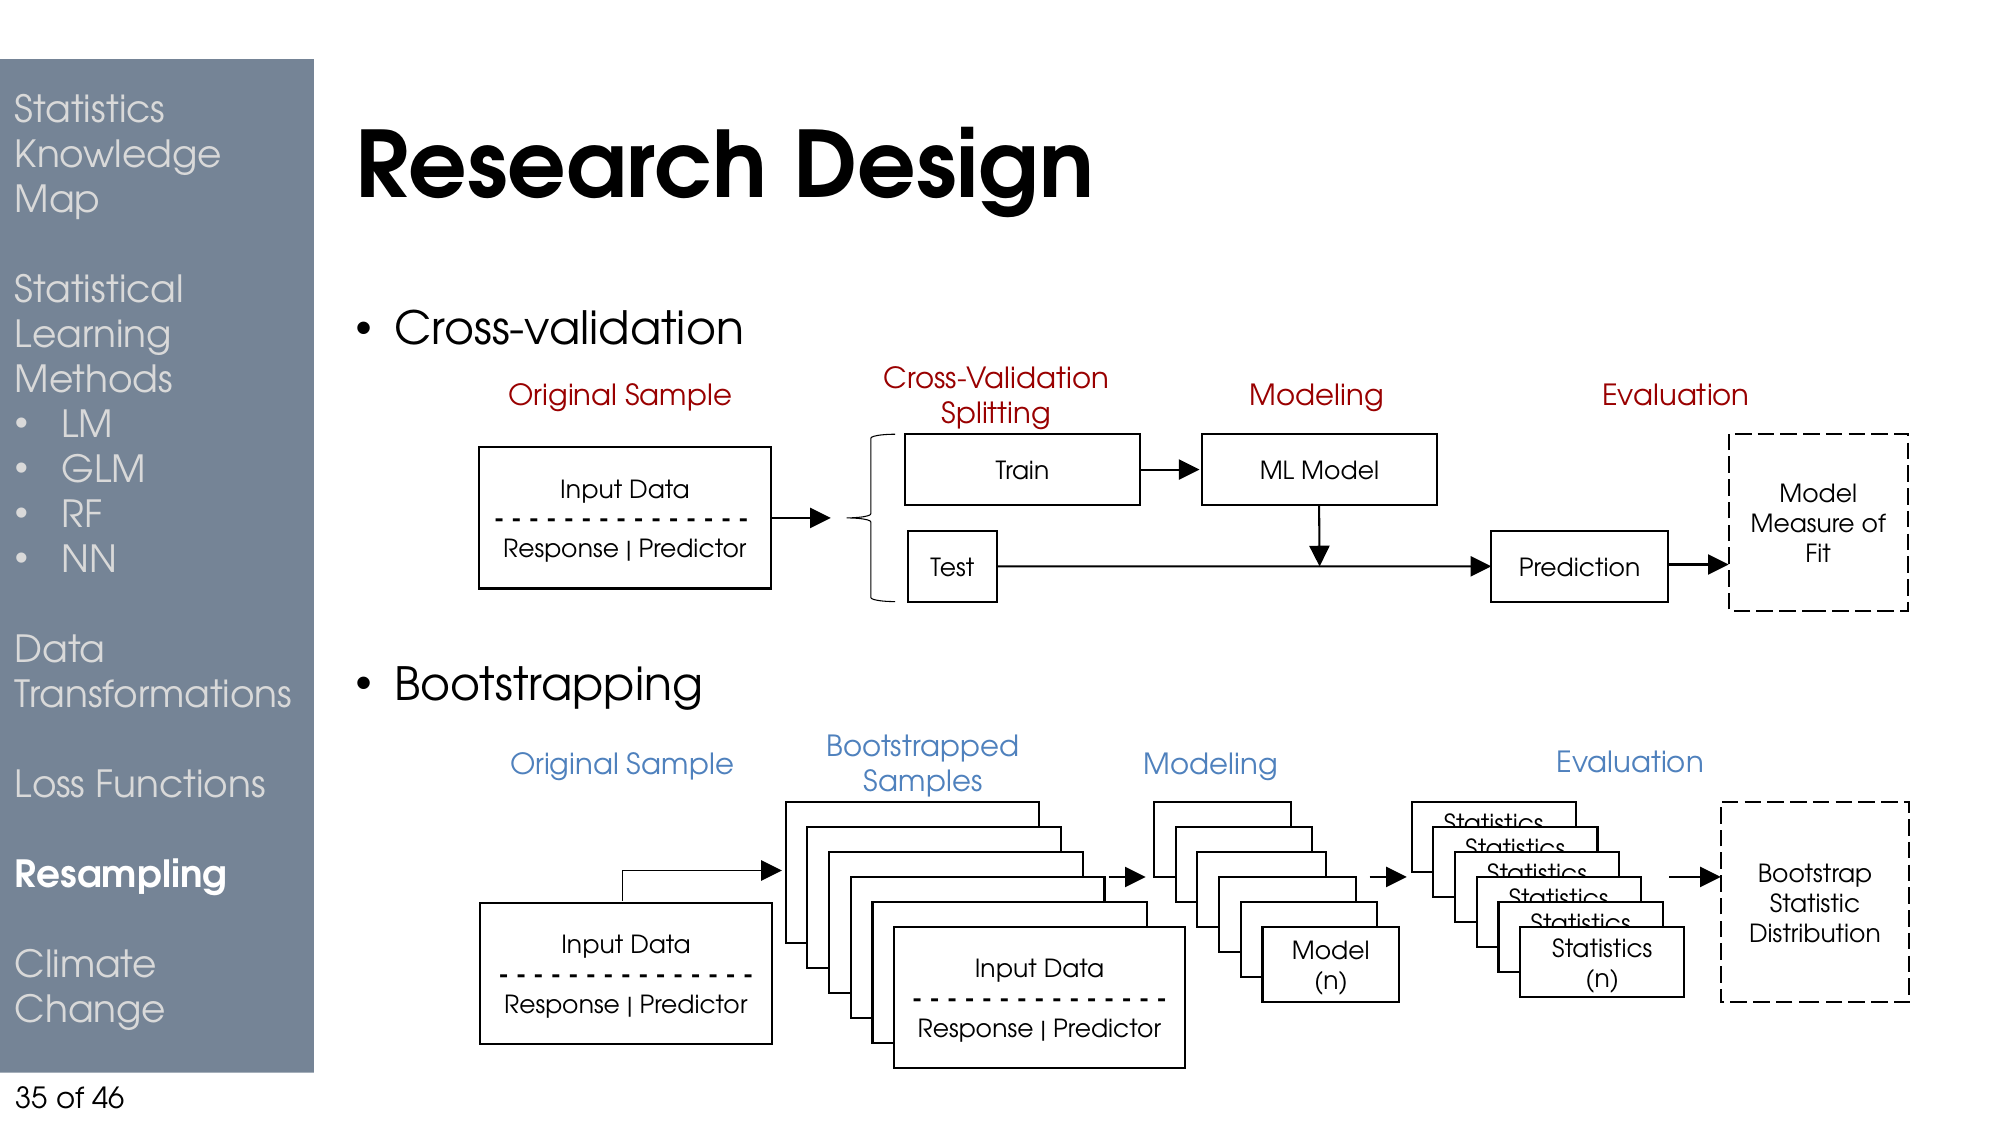

# Research Design
Statistics Knowledge Map

Statistical Learning Methods
LM
GLM
RF
NN

Data Transformations

Loss Functions

Resampling

Climate Change
Cross-validation

Bootstrapping
Original Sample
Cross-Validation Splitting
Modeling
Evaluation
Model Measure of Fit

Train
ML Model
Input Data
- - - - - - - - - - - - - - -
Response | Predictor
Prediction
Test
Evaluation
Original Sample
Bootstrapped Samples
Modeling

Statistics (n)
Bootstrap Statistic Distribution

Statistics (n)

Statistics (n)

Statistics (n)

Statistics (n)

Input Data
- - - - - - - - - - - - - - -
Response | Predictor
Input Data
- - - - - - - - - - - - - - -
Response | Predictor
Statistics (n)
Model (n)